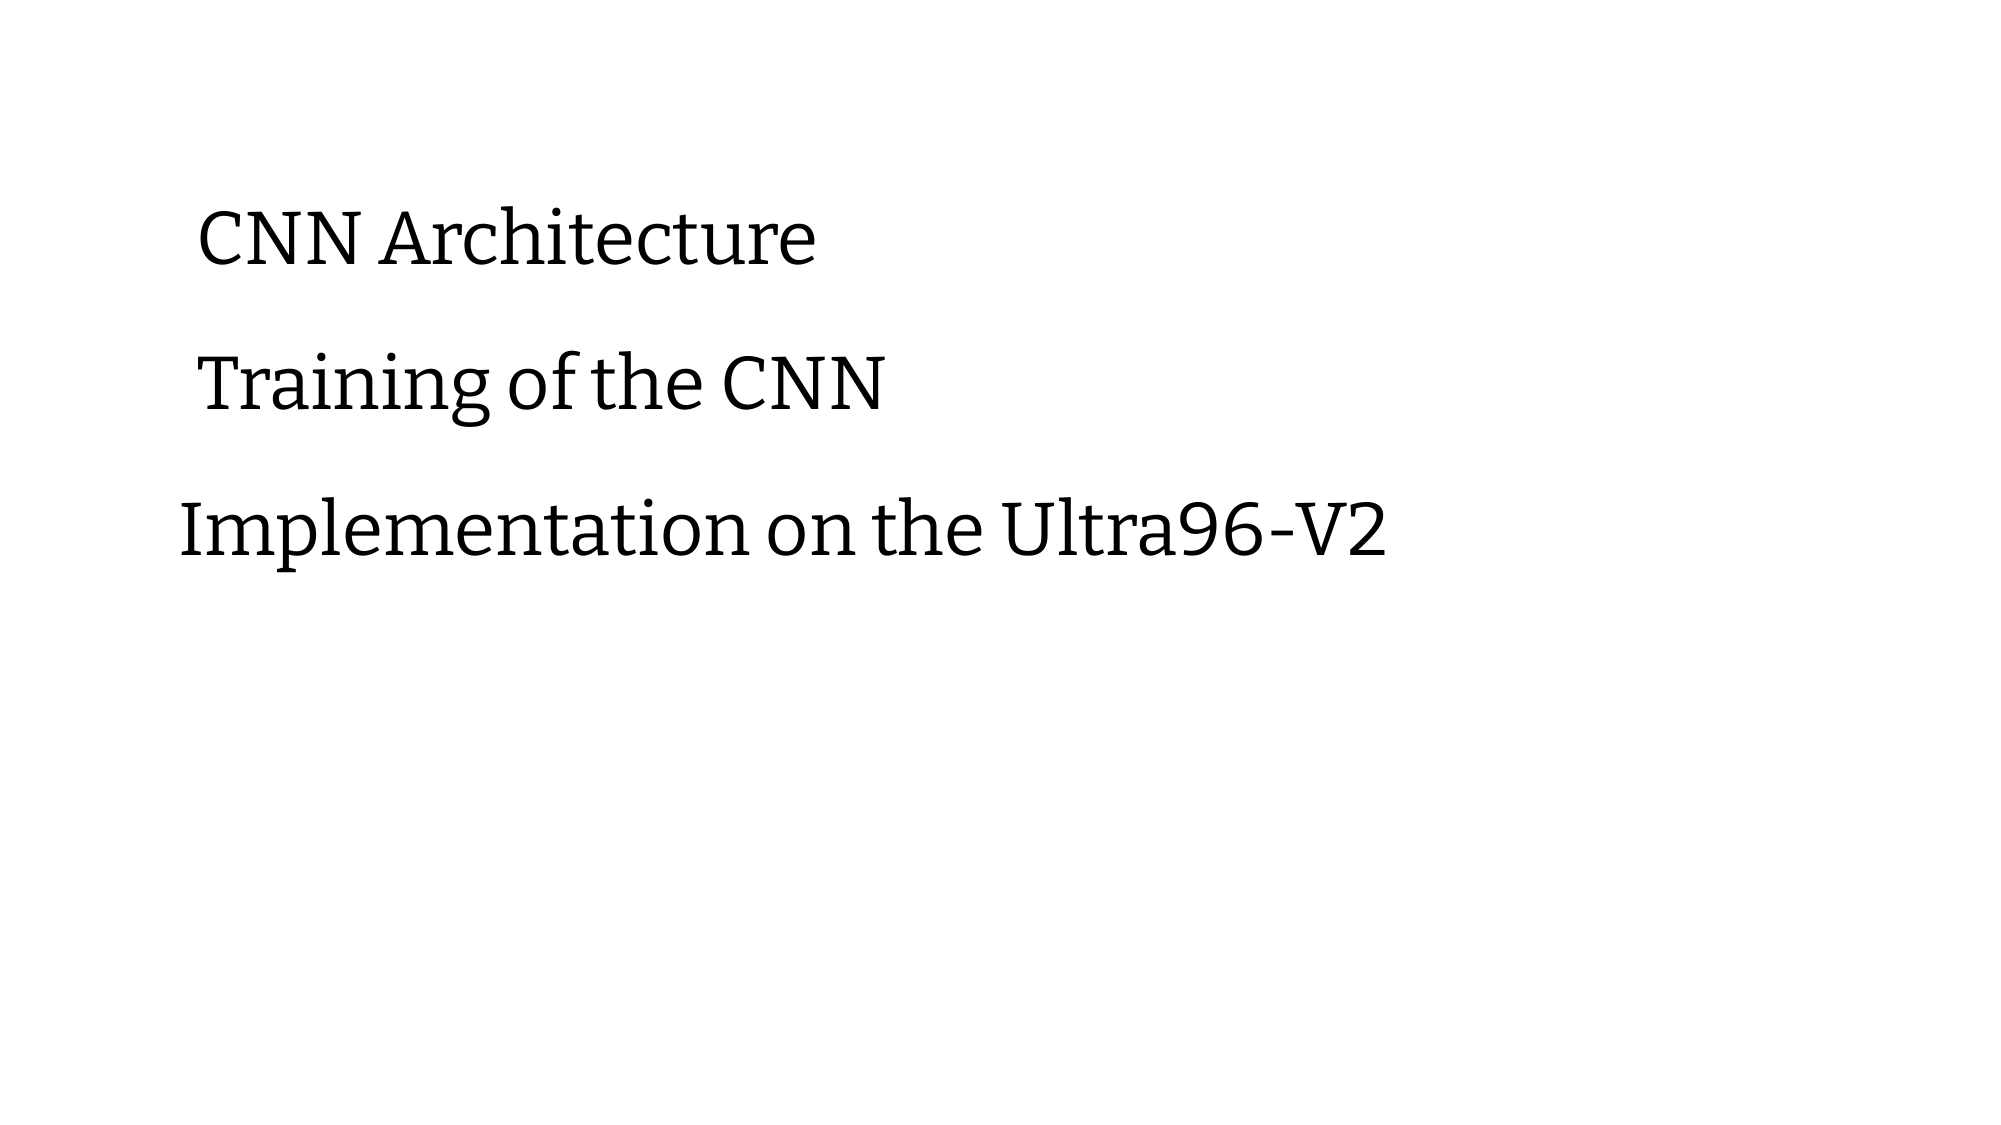

CNN Architecture
Training of the CNN
Implementation on the Ultra96-V2